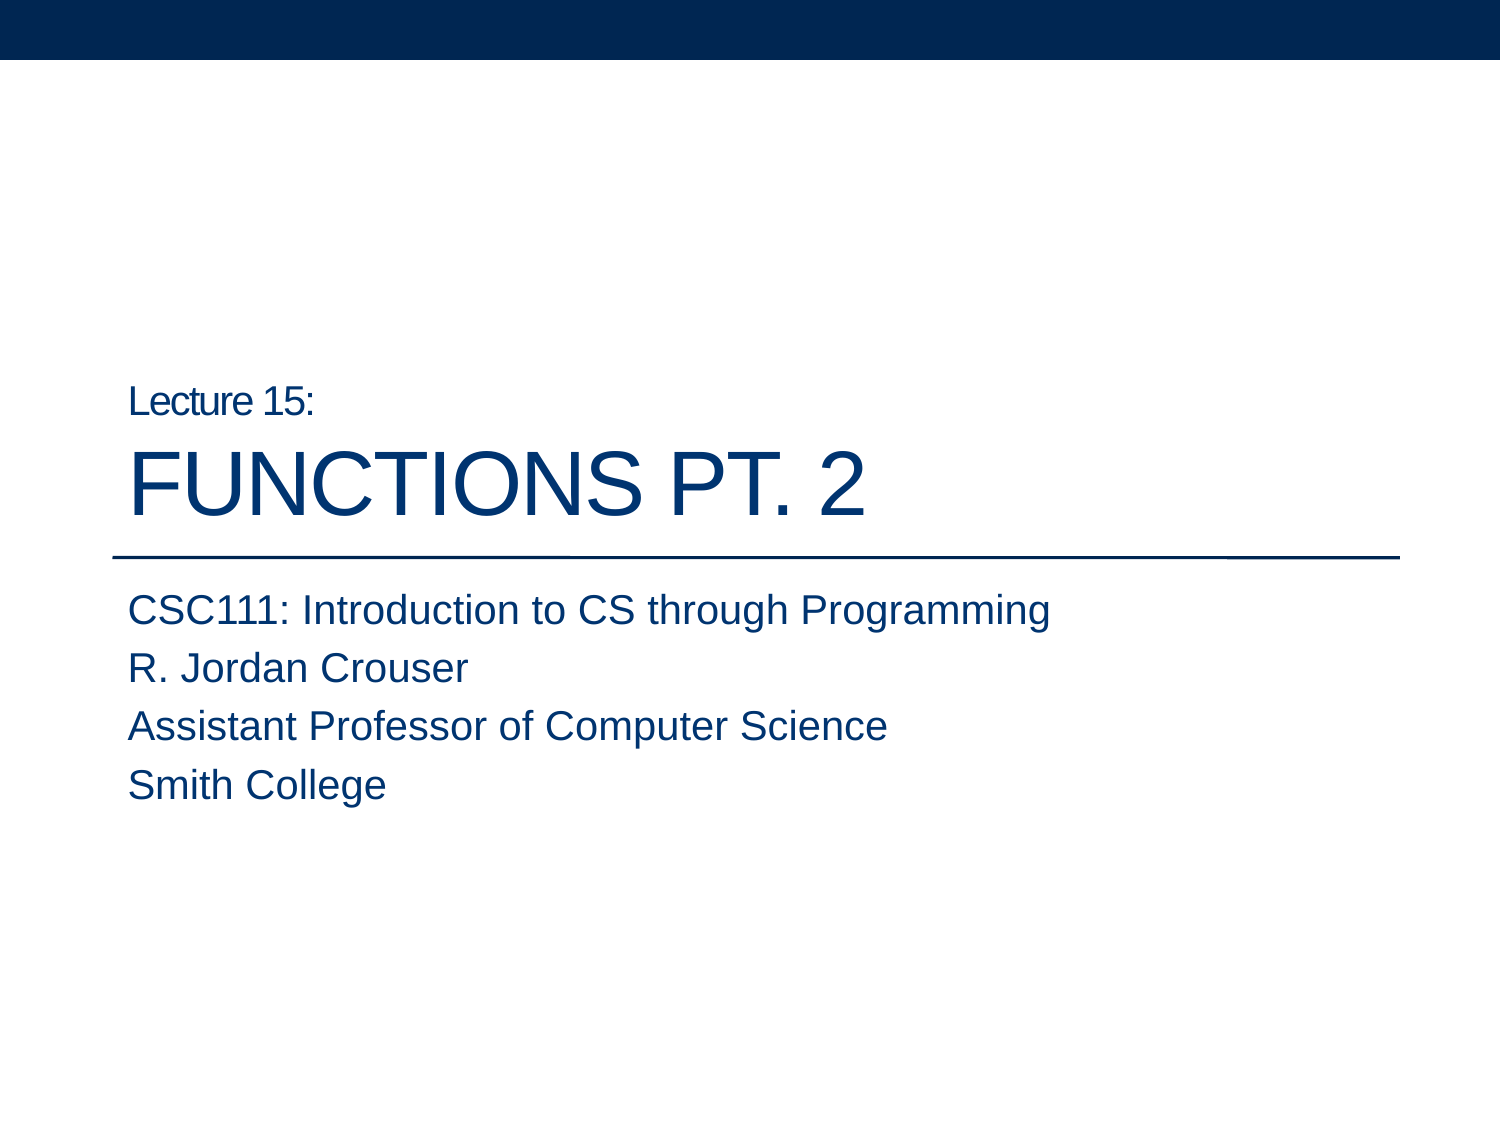

# Lecture 15: Functions pt. 2
CSC111: Introduction to CS through Programming
R. Jordan Crouser
Assistant Professor of Computer Science
Smith College